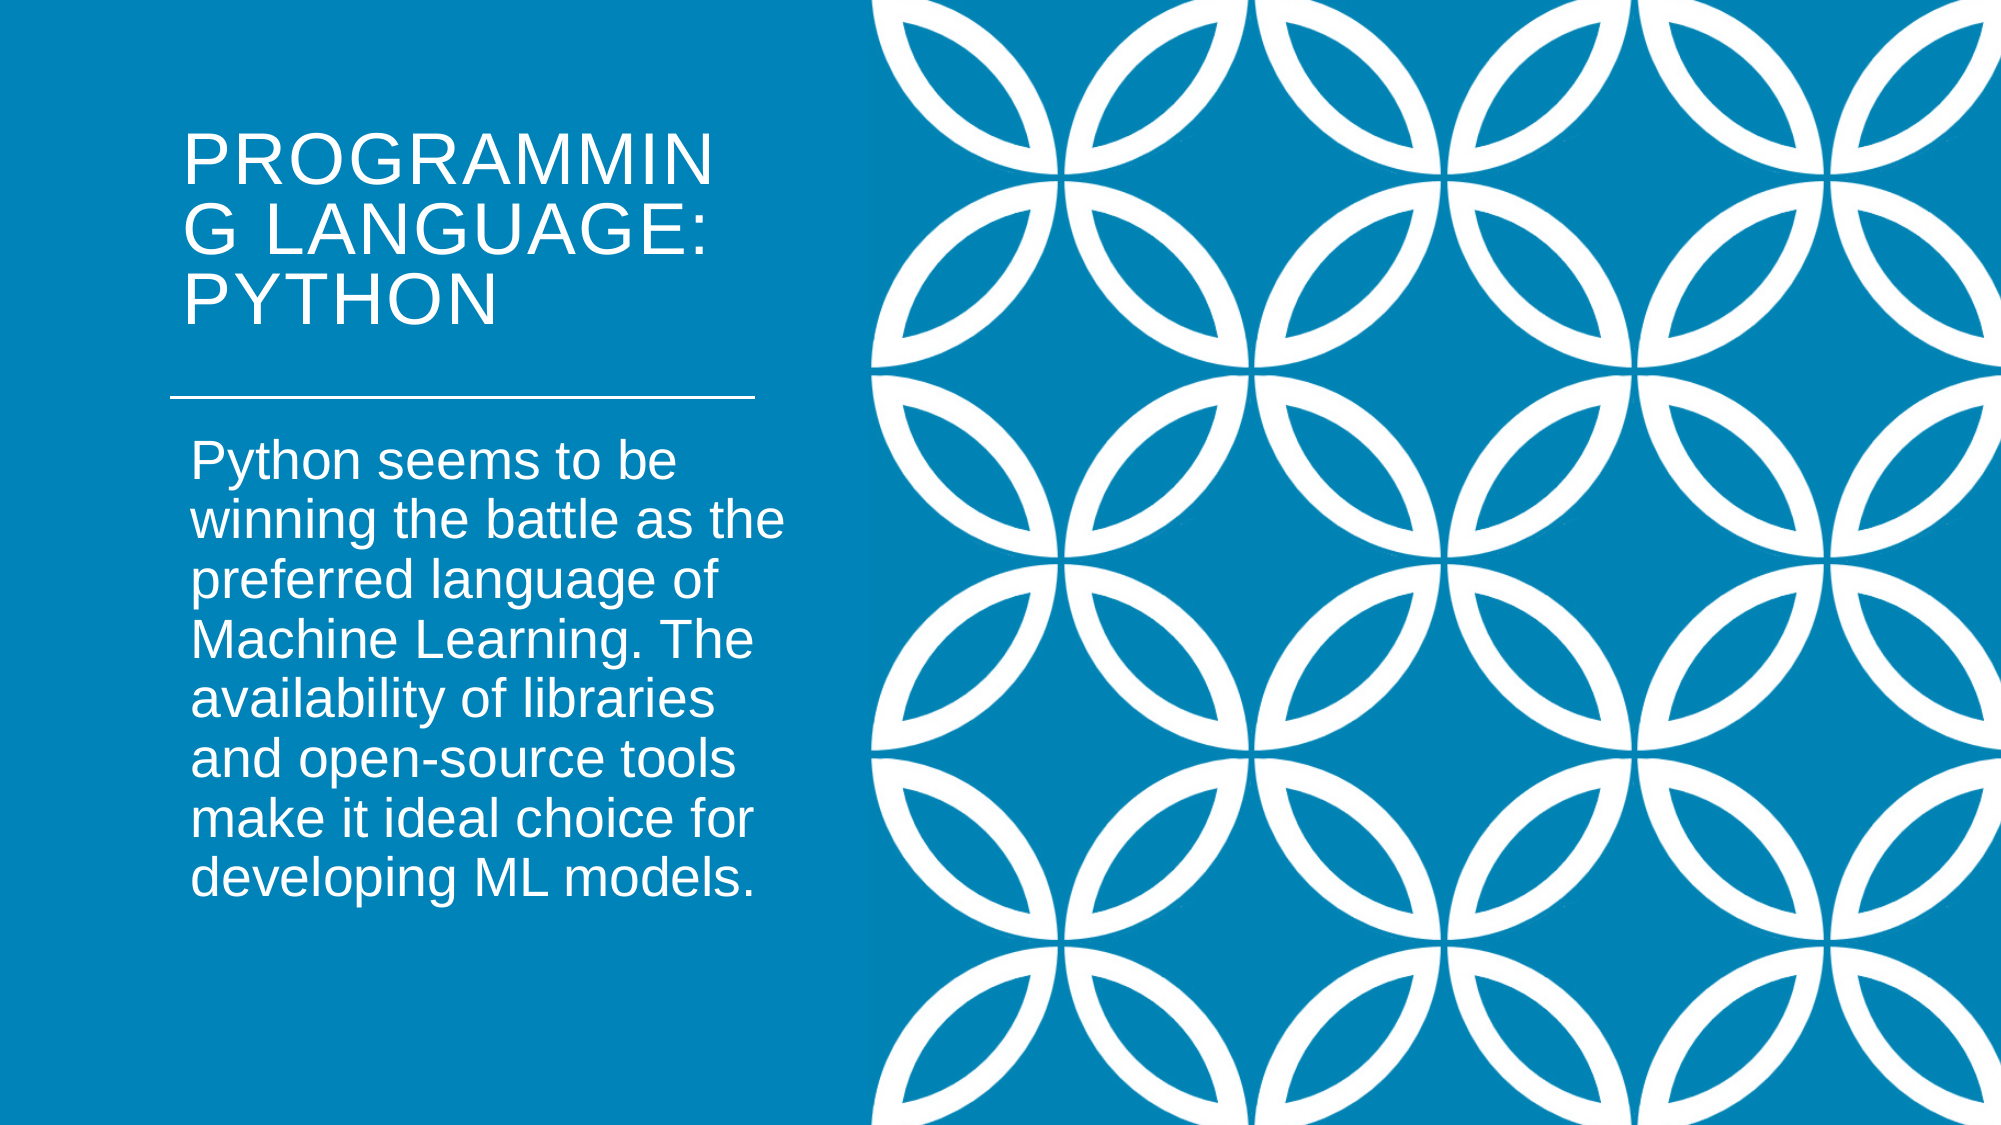

# Programming Language: python
Python seems to be winning the battle as the preferred language of Machine Learning. The availability of libraries and open-source tools make it ideal choice for developing ML models.